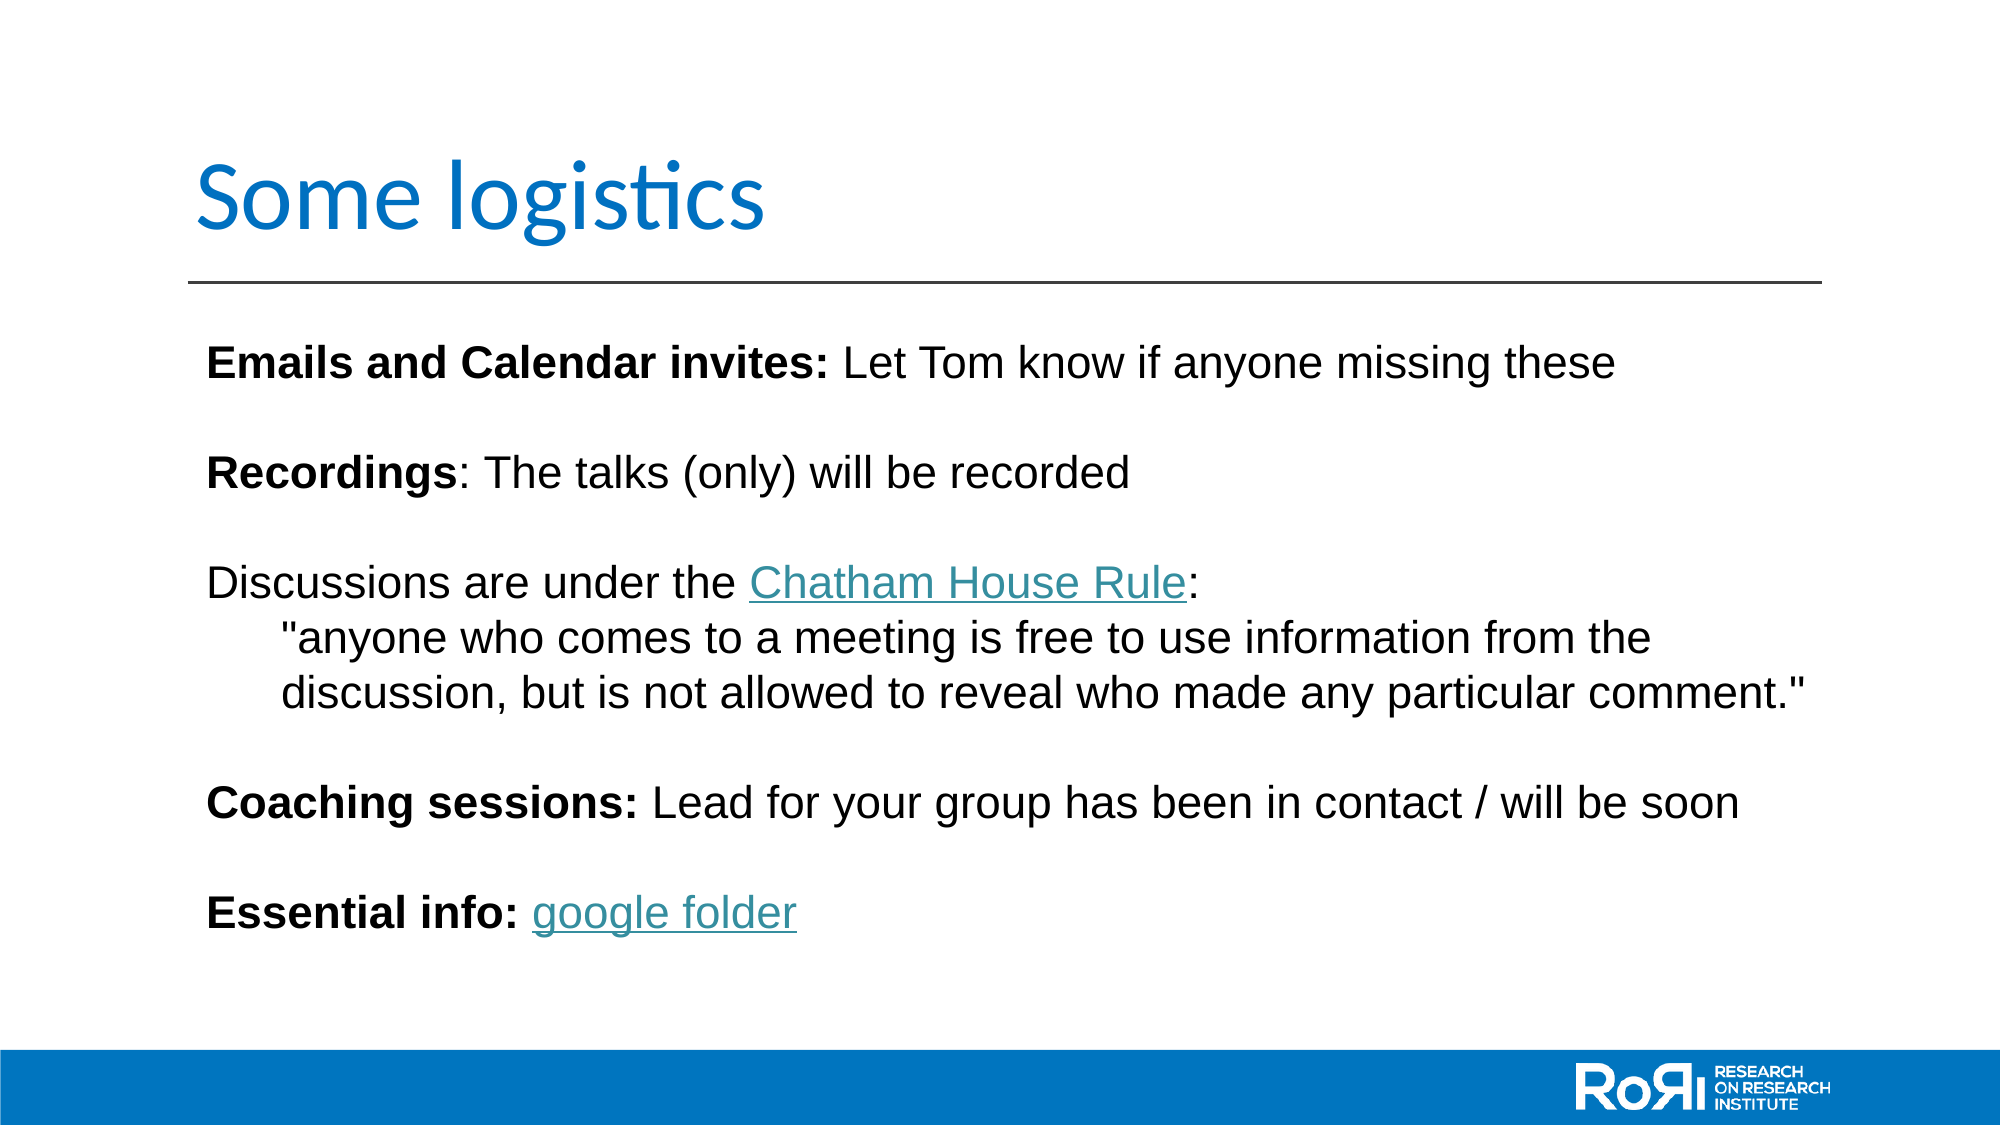

# Some logistics
Emails and Calendar invites: Let Tom know if anyone missing these

Recordings: The talks (only) will be recorded

Discussions are under the Chatham House Rule:
"anyone who comes to a meeting is free to use information from the discussion, but is not allowed to reveal who made any particular comment."

Coaching sessions: Lead for your group has been in contact / will be soon

Essential info: google folder